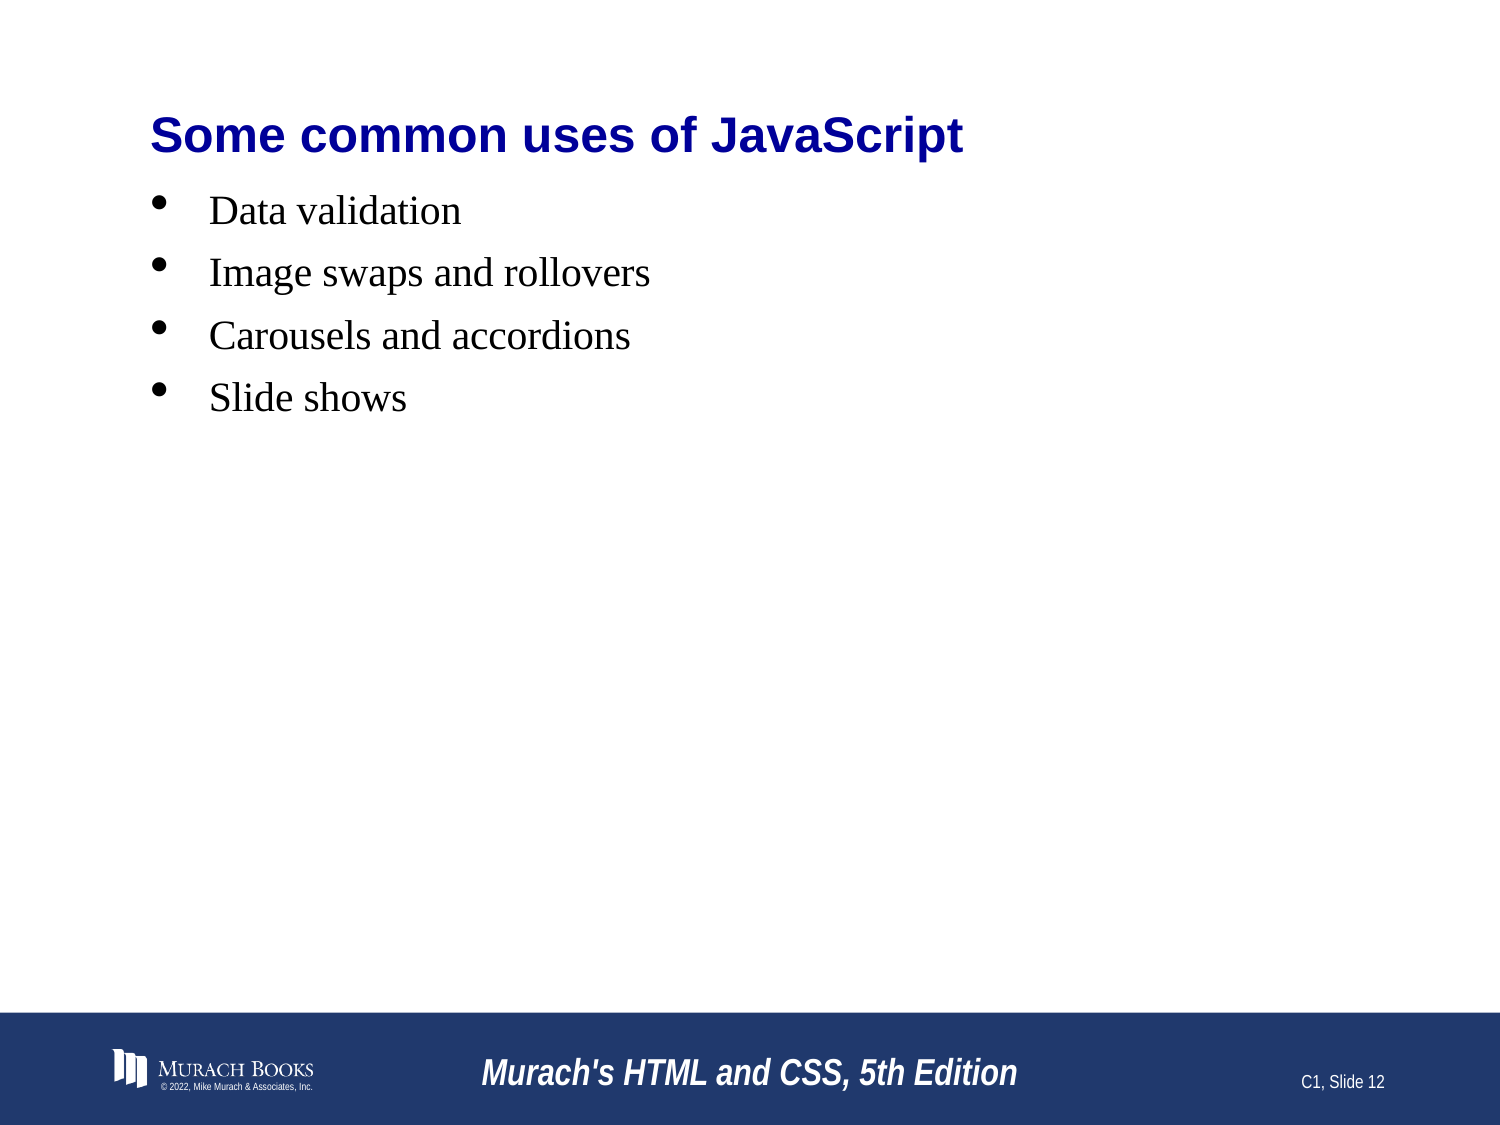

# Some common uses of JavaScript
Data validation
Image swaps and rollovers
Carousels and accordions
Slide shows

© 2022, Mike Murach & Associates, Inc.
Murach's HTML and CSS, 5th Edition

C1, Slide 12